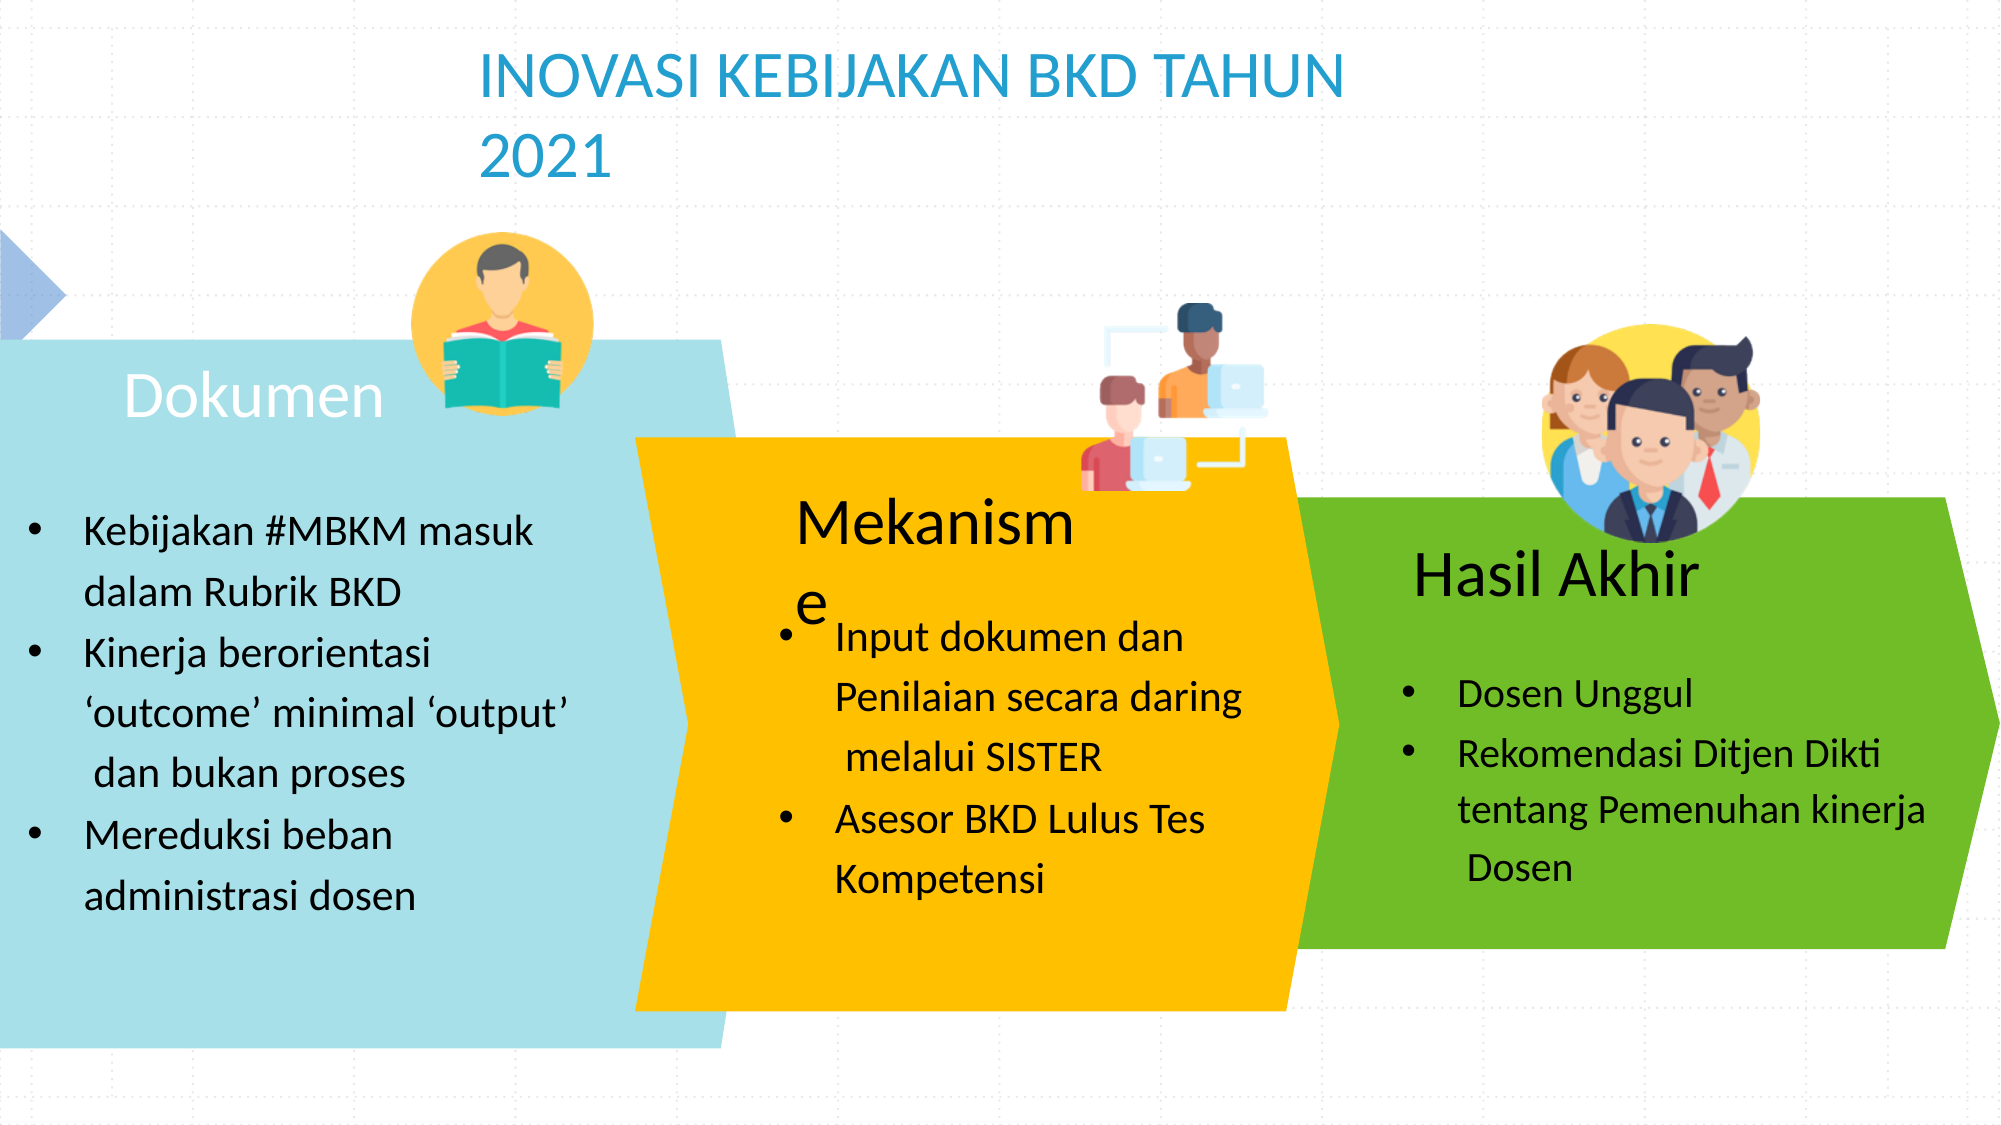

# INOVASI KEBIJAKAN BKD TAHUN 2021

Dokumen

Mekanisme
Kebijakan #MBKM masuk
dalam Rubrik BKD
Kinerja berorientasi  ‘outcome’ minimal ‘output’  dan bukan proses
Mereduksi beban  administrasi dosen

Hasil Akhir
Input dokumen dan  Penilaian secara daring  melalui SISTER
Asesor BKD Lulus Tes
Kompetensi
Dosen Unggul
Rekomendasi Ditjen Dikti  tentang Pemenuhan kinerja  Dosen